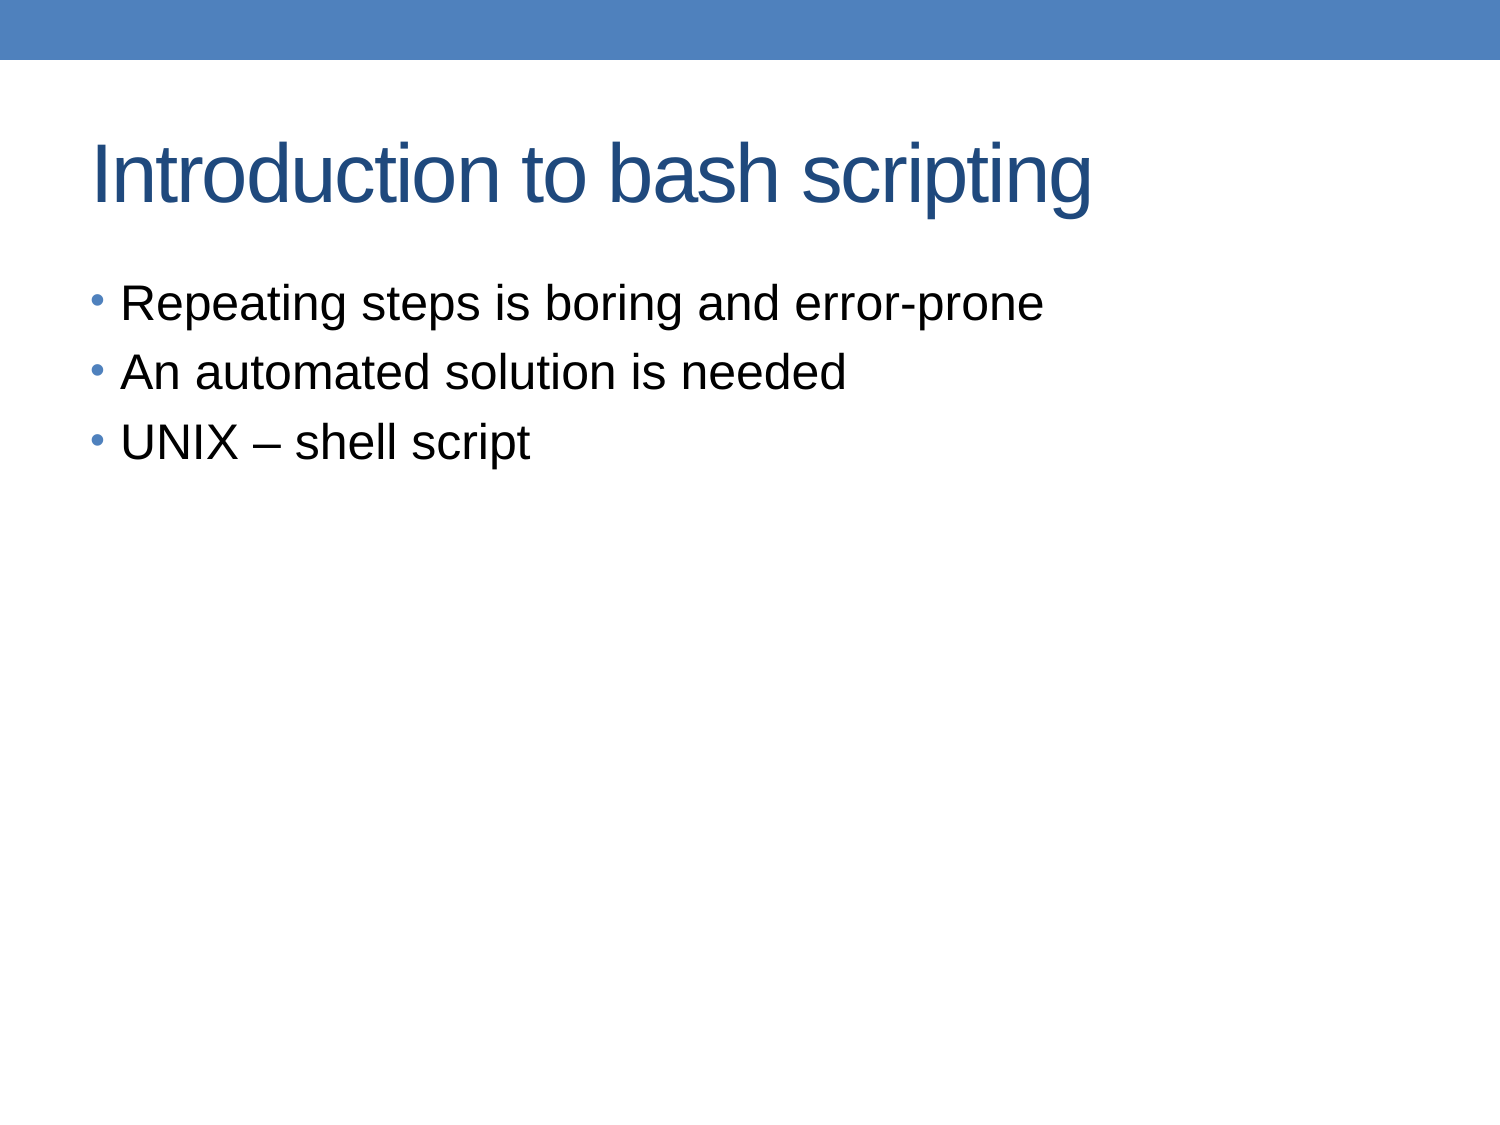

# Introduction to bash scripting
Repeating steps is boring and error-prone
An automated solution is needed
UNIX – shell script